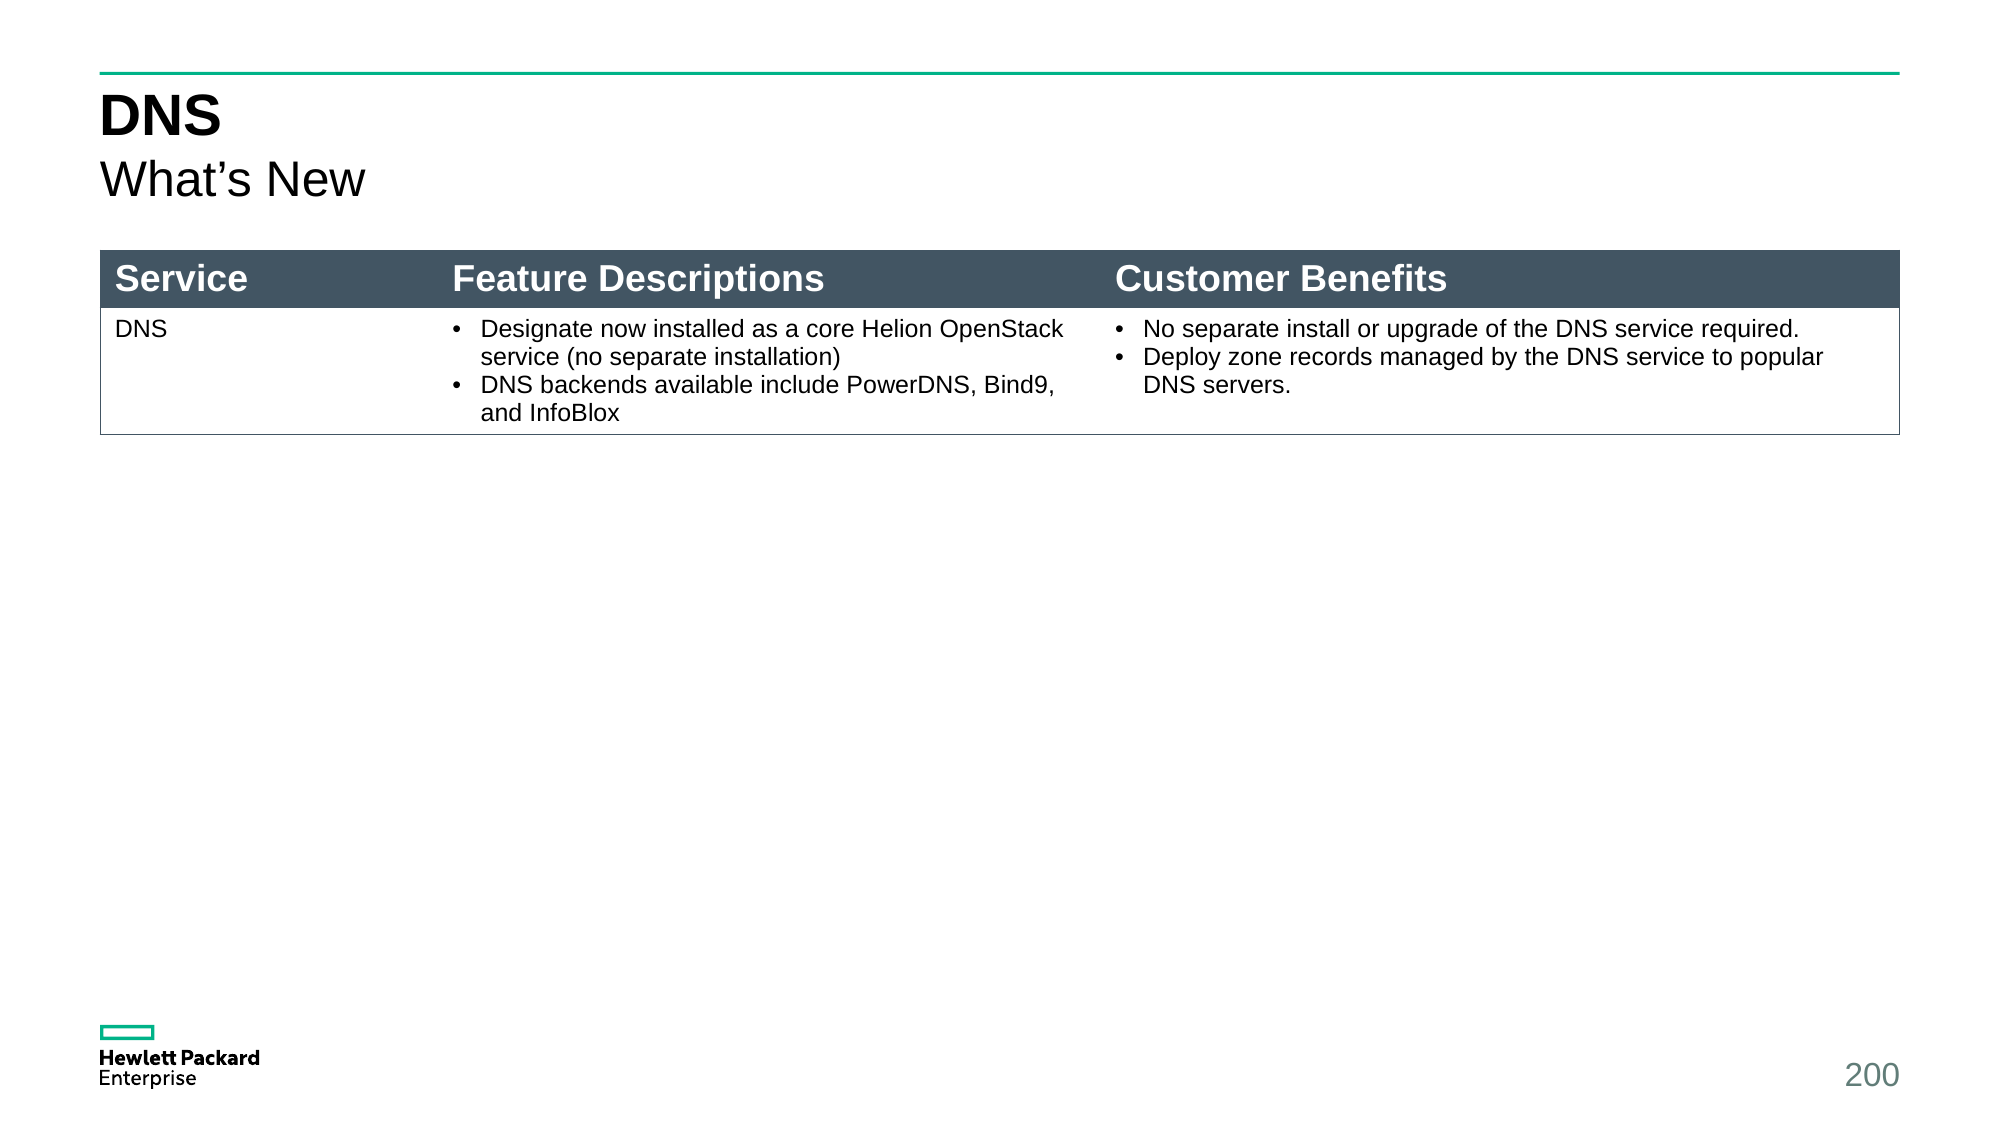

# DNS
What’s New
| Service | Feature Descriptions | Customer Benefits |
| --- | --- | --- |
| DNS | Designate now installed as a core Helion OpenStack service (no separate installation) DNS backends available include PowerDNS, Bind9, and InfoBlox | No separate install or upgrade of the DNS service required. Deploy zone records managed by the DNS service to popular DNS servers. |
200